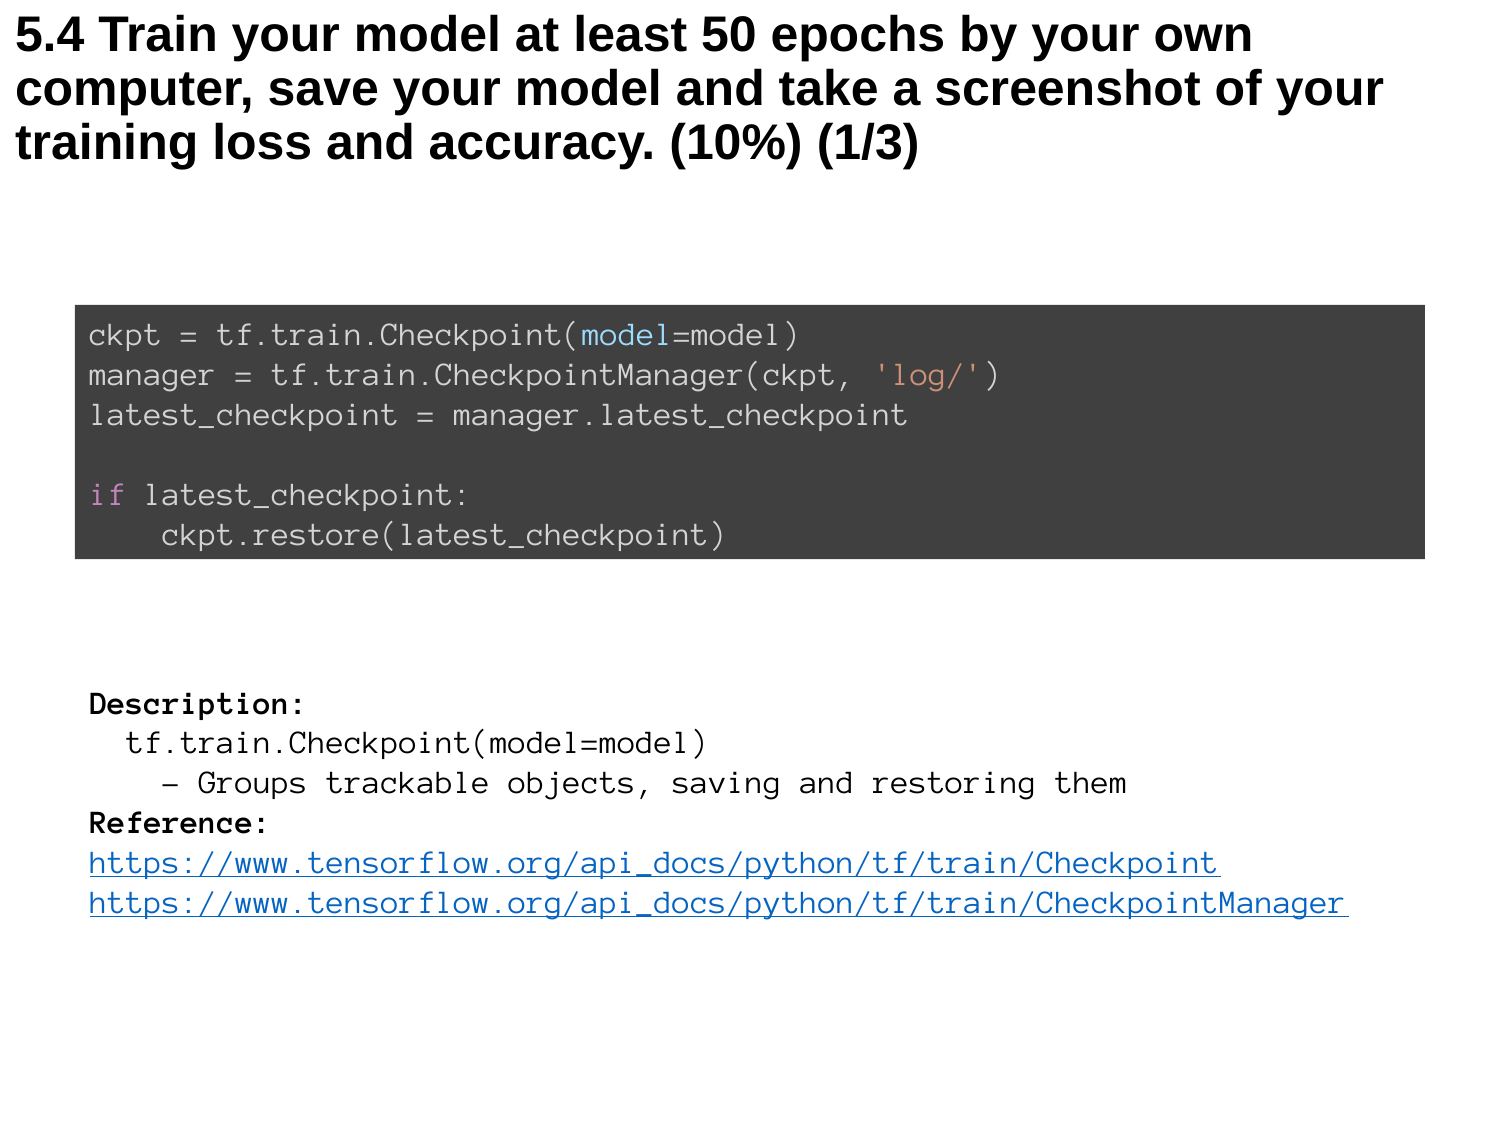

# 5.4 Train your model at least 50 epochs by your own computer, save your model and take a screenshot of your training loss and accuracy. (10%) (1/3)
ckpt = tf.train.Checkpoint(model=model)
manager = tf.train.CheckpointManager(ckpt, 'log/')
latest_checkpoint = manager.latest_checkpoint
if latest_checkpoint:
    ckpt.restore(latest_checkpoint)
Description:
  tf.train.Checkpoint(model=model)
    - Groups trackable objects, saving and restoring them
Reference:
https://www.tensorflow.org/api_docs/python/tf/train/Checkpoint
https://www.tensorflow.org/api_docs/python/tf/train/CheckpointManager